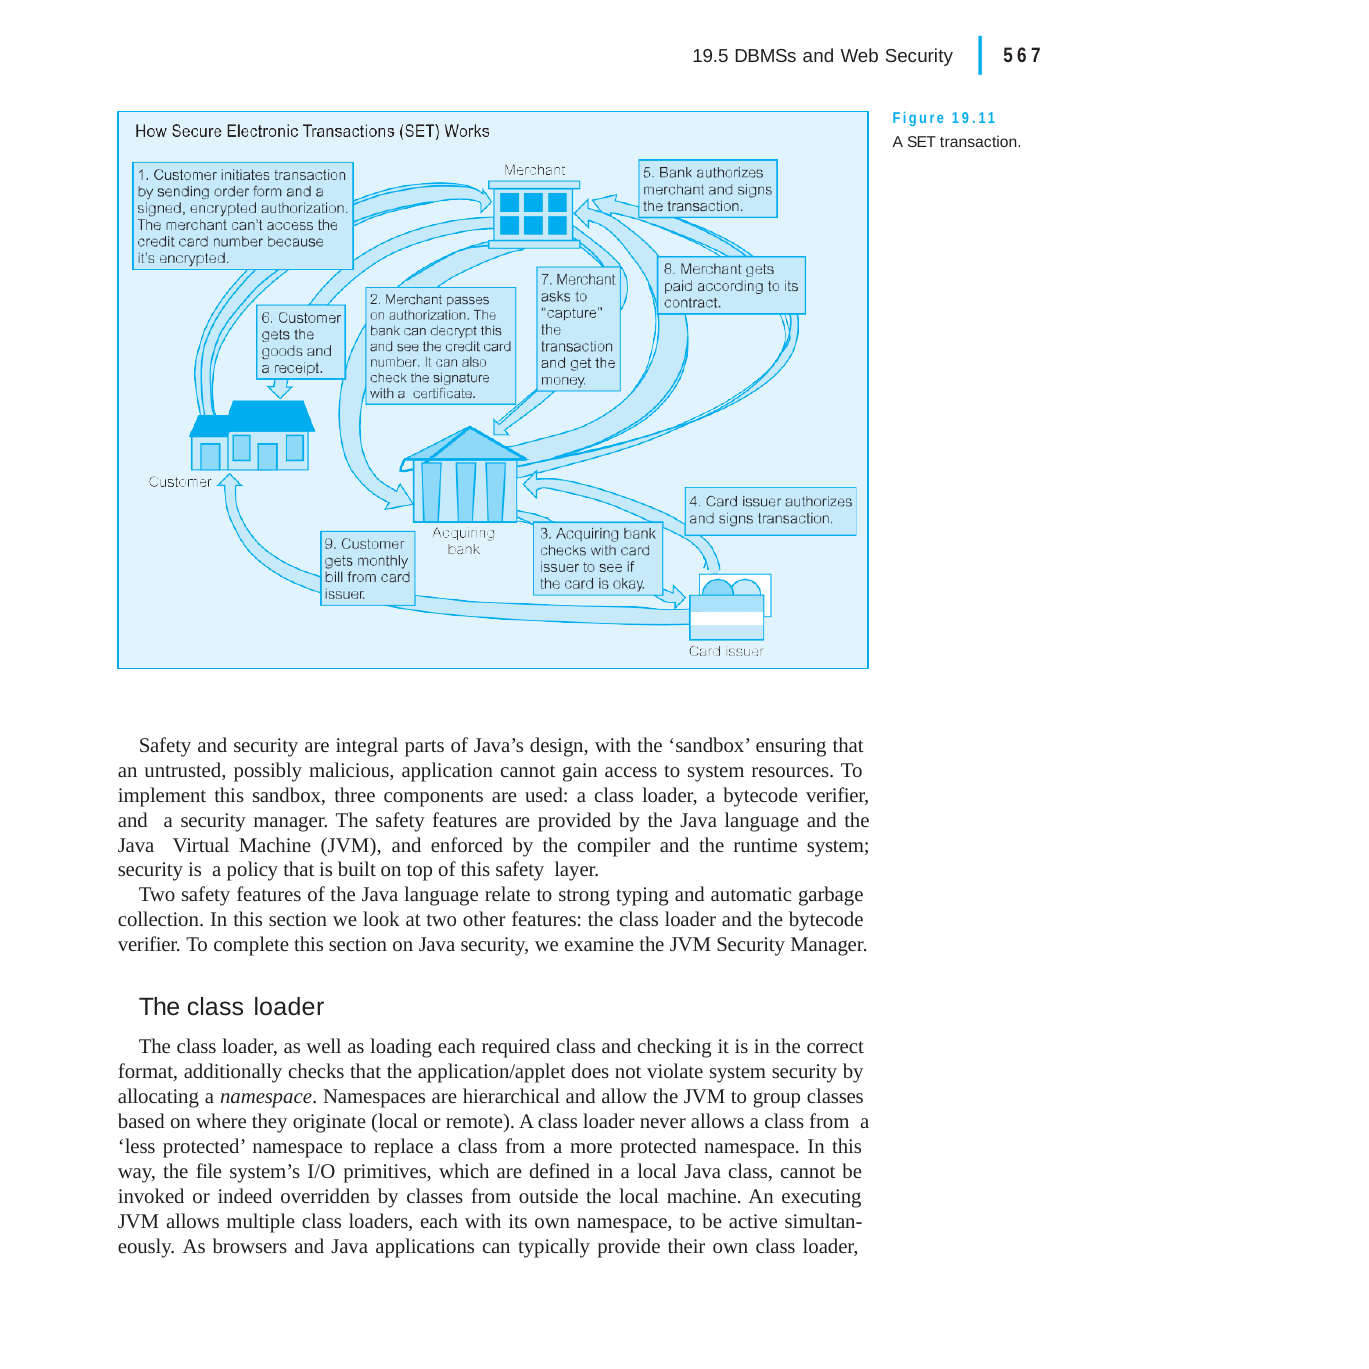

|
19.5 DBMSs and Web Security	567
Figure 19.11
A SET transaction.

Safety and security are integral parts of Java’s design, with the ‘sandbox’ ensuring that  an untrusted, possibly malicious, application cannot gain access to system resources. To  implement this sandbox, three components are used: a class loader, a bytecode verifier, and  a security manager. The safety features are provided by the Java language and the Java  Virtual Machine (JVM), and enforced by the compiler and the runtime system; security is  a policy that is built on top of this safety layer.
Two safety features of the Java language relate to strong typing and automatic garbage  collection. In this section we look at two other features: the class loader and the bytecode  verifier. To complete this section on Java security, we examine the JVM Security Manager.

The class loader
The class loader, as well as loading each required class and checking it is in the correct  format, additionally checks that the application/applet does not violate system security by  allocating a namespace. Namespaces are hierarchical and allow the JVM to group classes  based on where they originate (local or remote). A class loader never allows a class from  a ‘less protected’ namespace to replace a class from a more protected namespace. In this  way, the file system’s I/O primitives, which are defined in a local Java class, cannot be  invoked or indeed overridden by classes from outside the local machine. An executing  JVM allows multiple class loaders, each with its own namespace, to be active simultan-  eously. As browsers and Java applications can typically provide their own class loader,